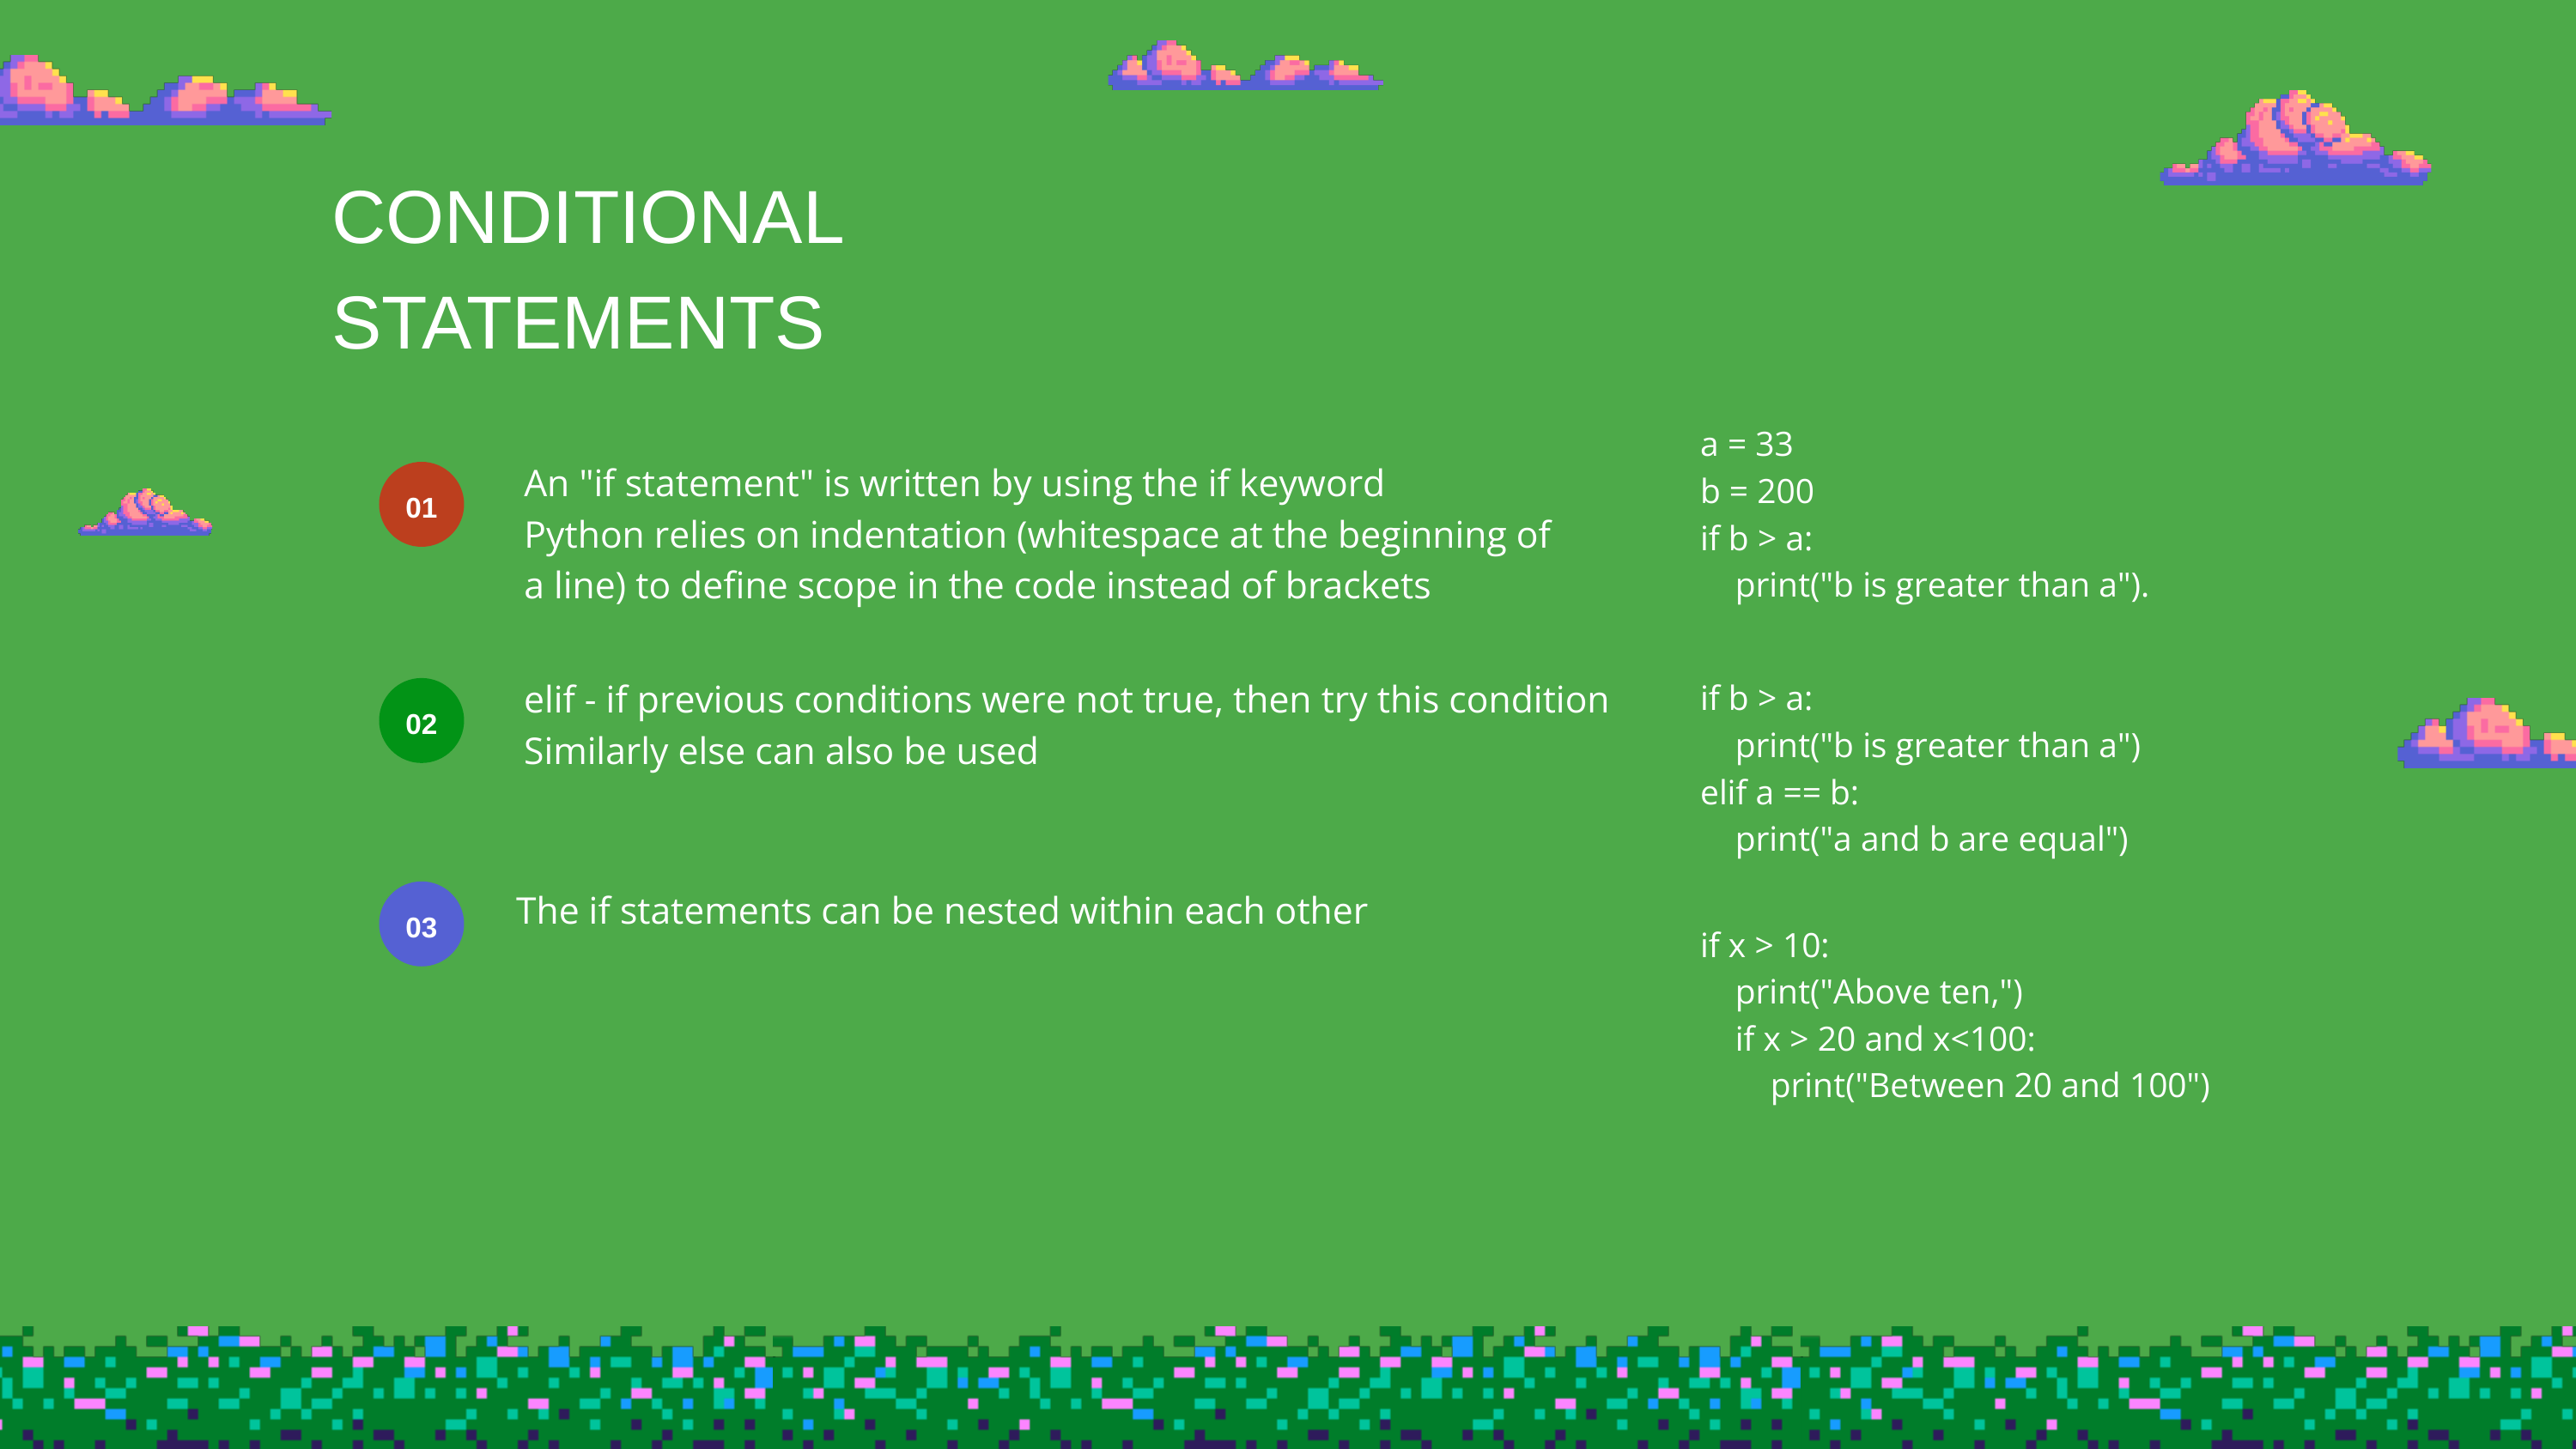

CONDITIONAL
STATEMENTS
a = 33
b = 200
if b > a:
    print("b is greater than a").
An "if statement" is written by using the if keyword
Python relies on indentation (whitespace at the beginning of a line) to define scope in the code instead of brackets

01

elif - if previous conditions were not true, then try this condition
Similarly else can also be used
if b > a:
    print("b is greater than a")
elif a == b:
    print("a and b are equal")

02
The if statements can be nested within each other

03
if x > 10:
    print("Above ten,")
    if x > 20 and x<100:
        print("Between 20 and 100")